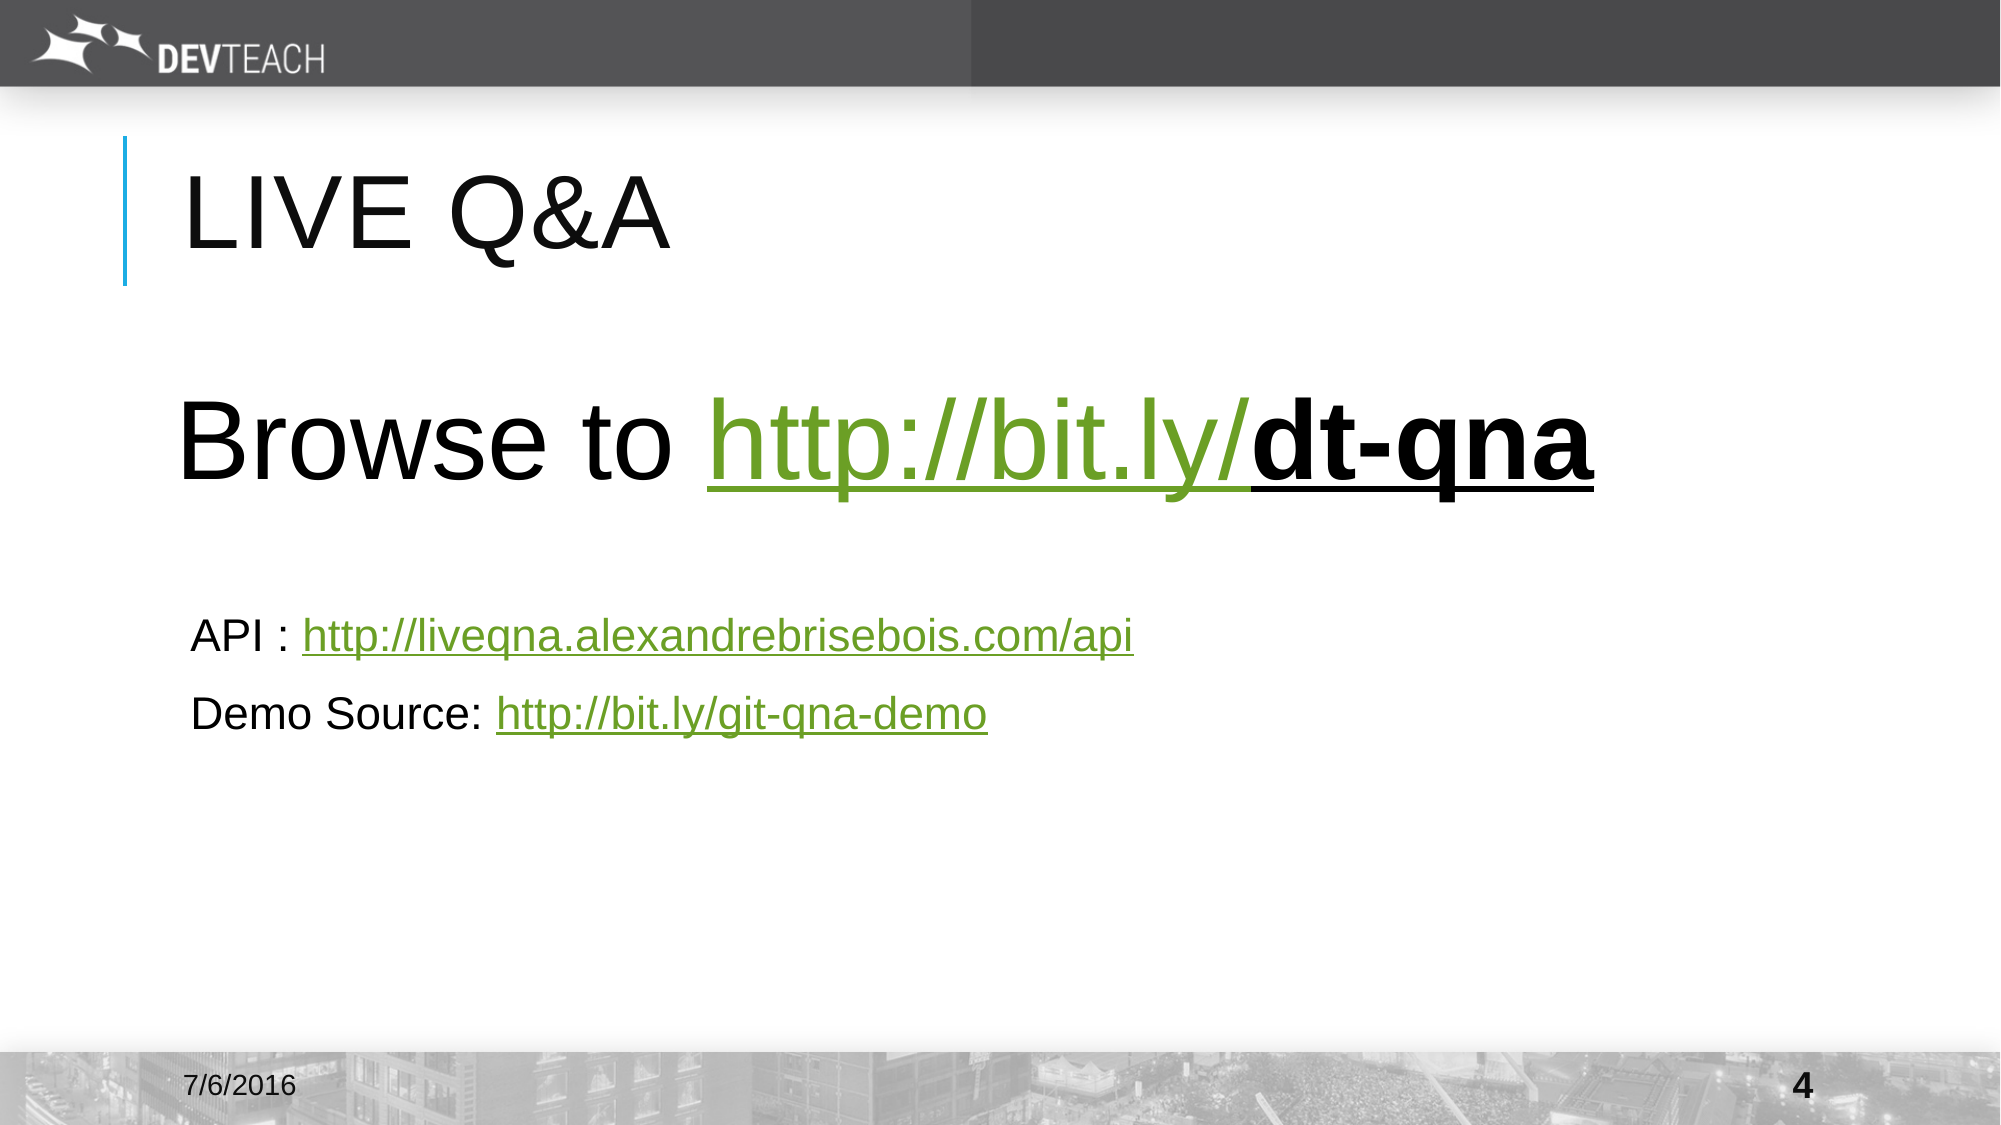

# Live Q&A
Browse to http://bit.ly/dt-qna

API : http://liveqna.alexandrebrisebois.com/api
Demo Source: http://bit.ly/git-qna-demo
7/6/2016
4